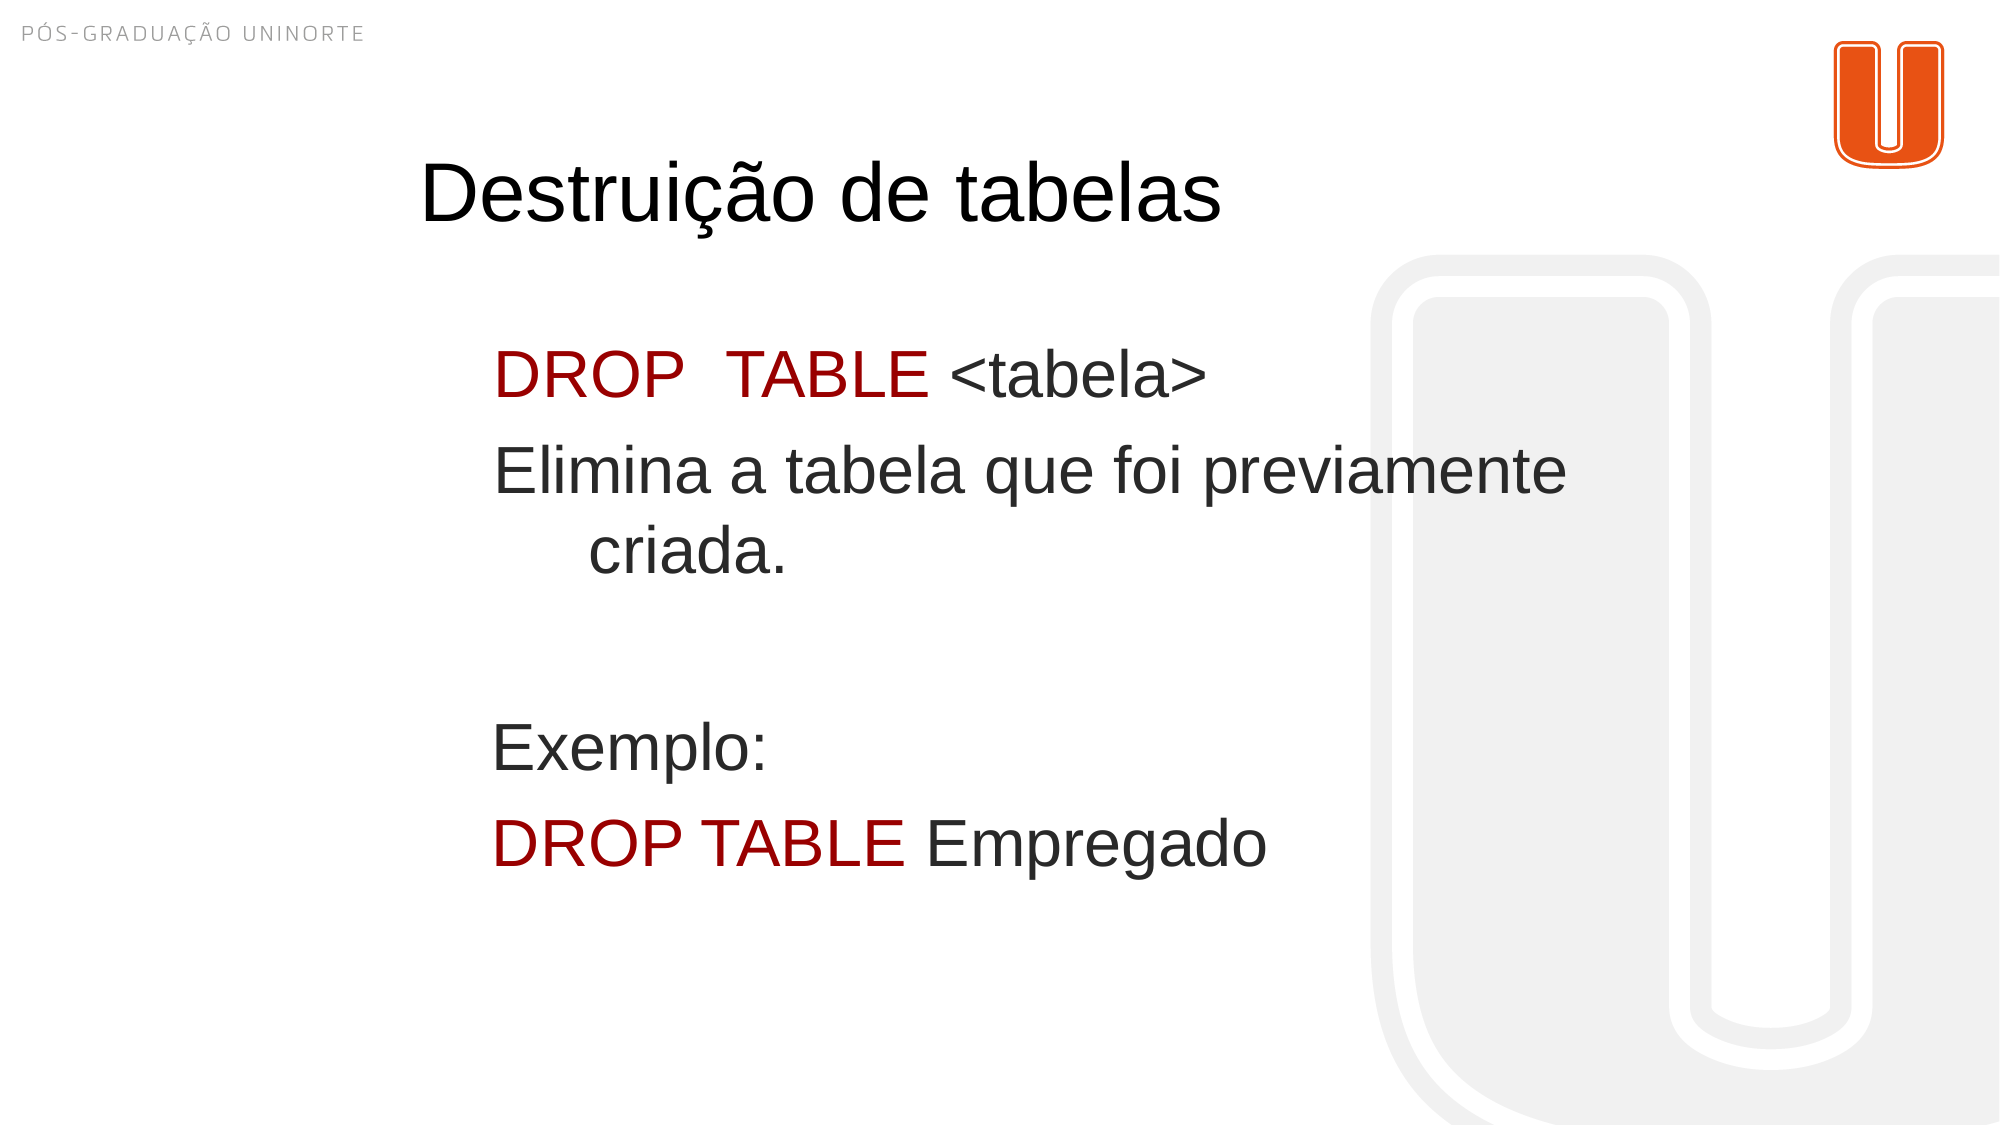

# Destruição de tabelas
DROP	TABLE <tabela>
Elimina a tabela que foi previamente  criada.

Exemplo:
DROP TABLE Empregado